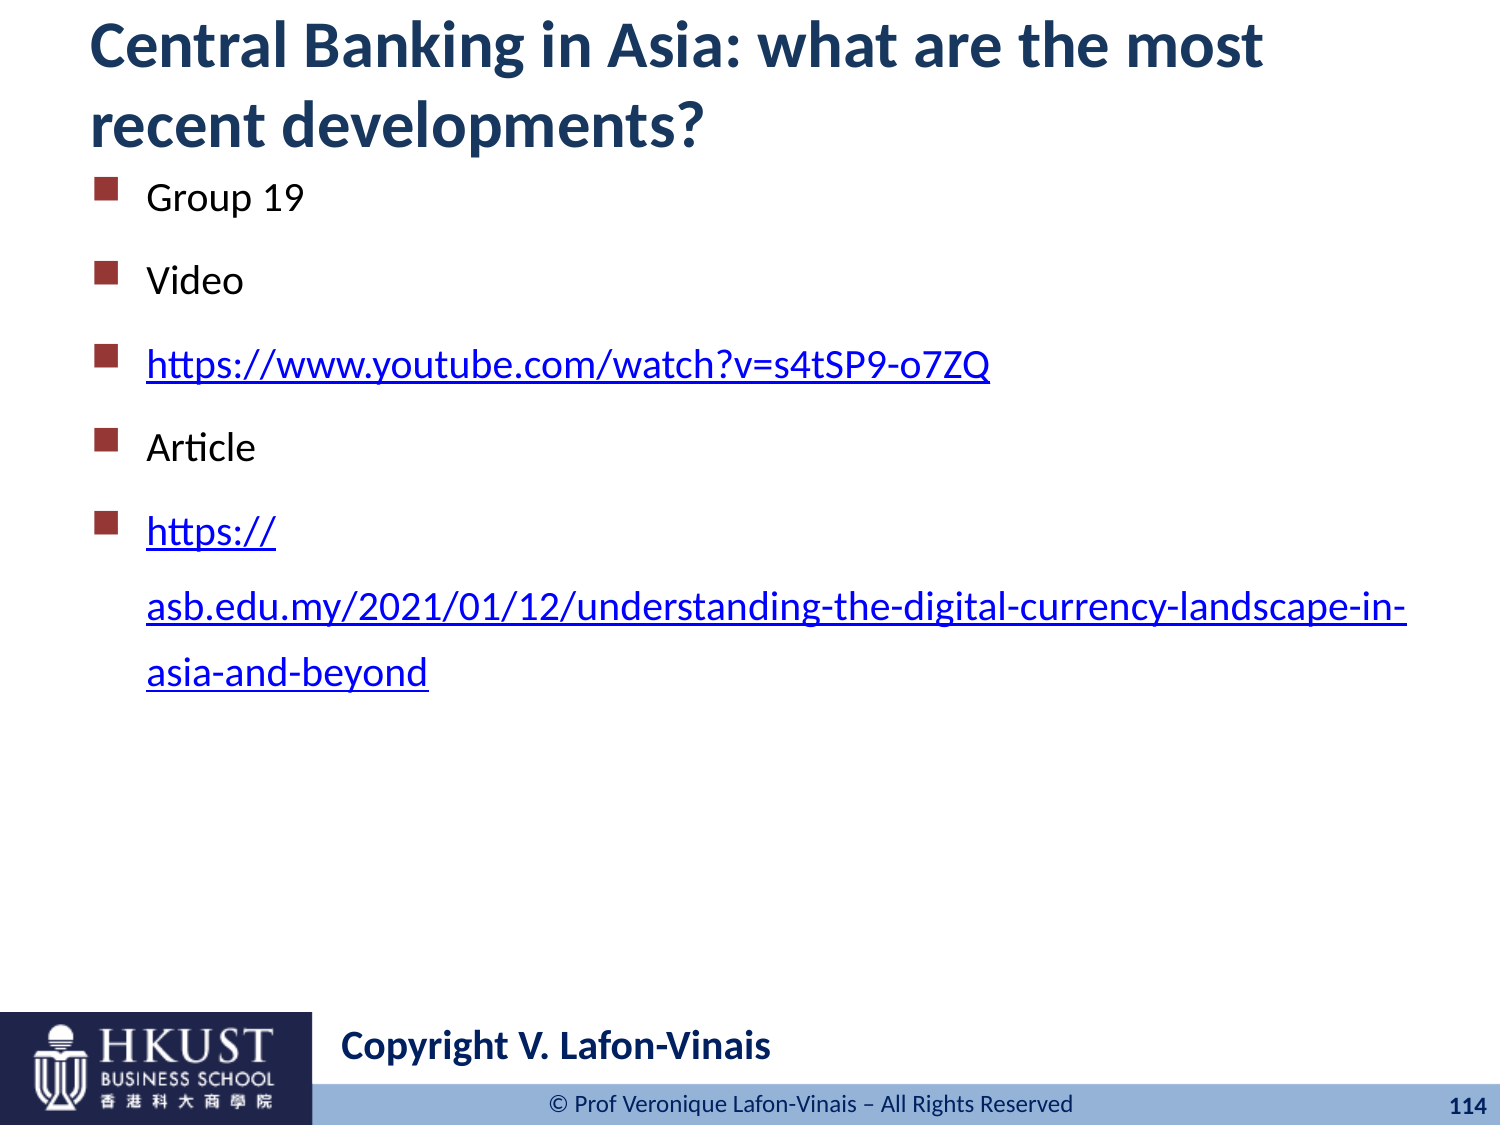

# Central Banking in Asia: what are the most recent developments?
Group 19
Video
https://www.youtube.com/watch?v=s4tSP9-o7ZQ
Article
https://asb.edu.my/2021/01/12/understanding-the-digital-currency-landscape-in-asia-and-beyond

Copyright V. Lafon-Vinais
114